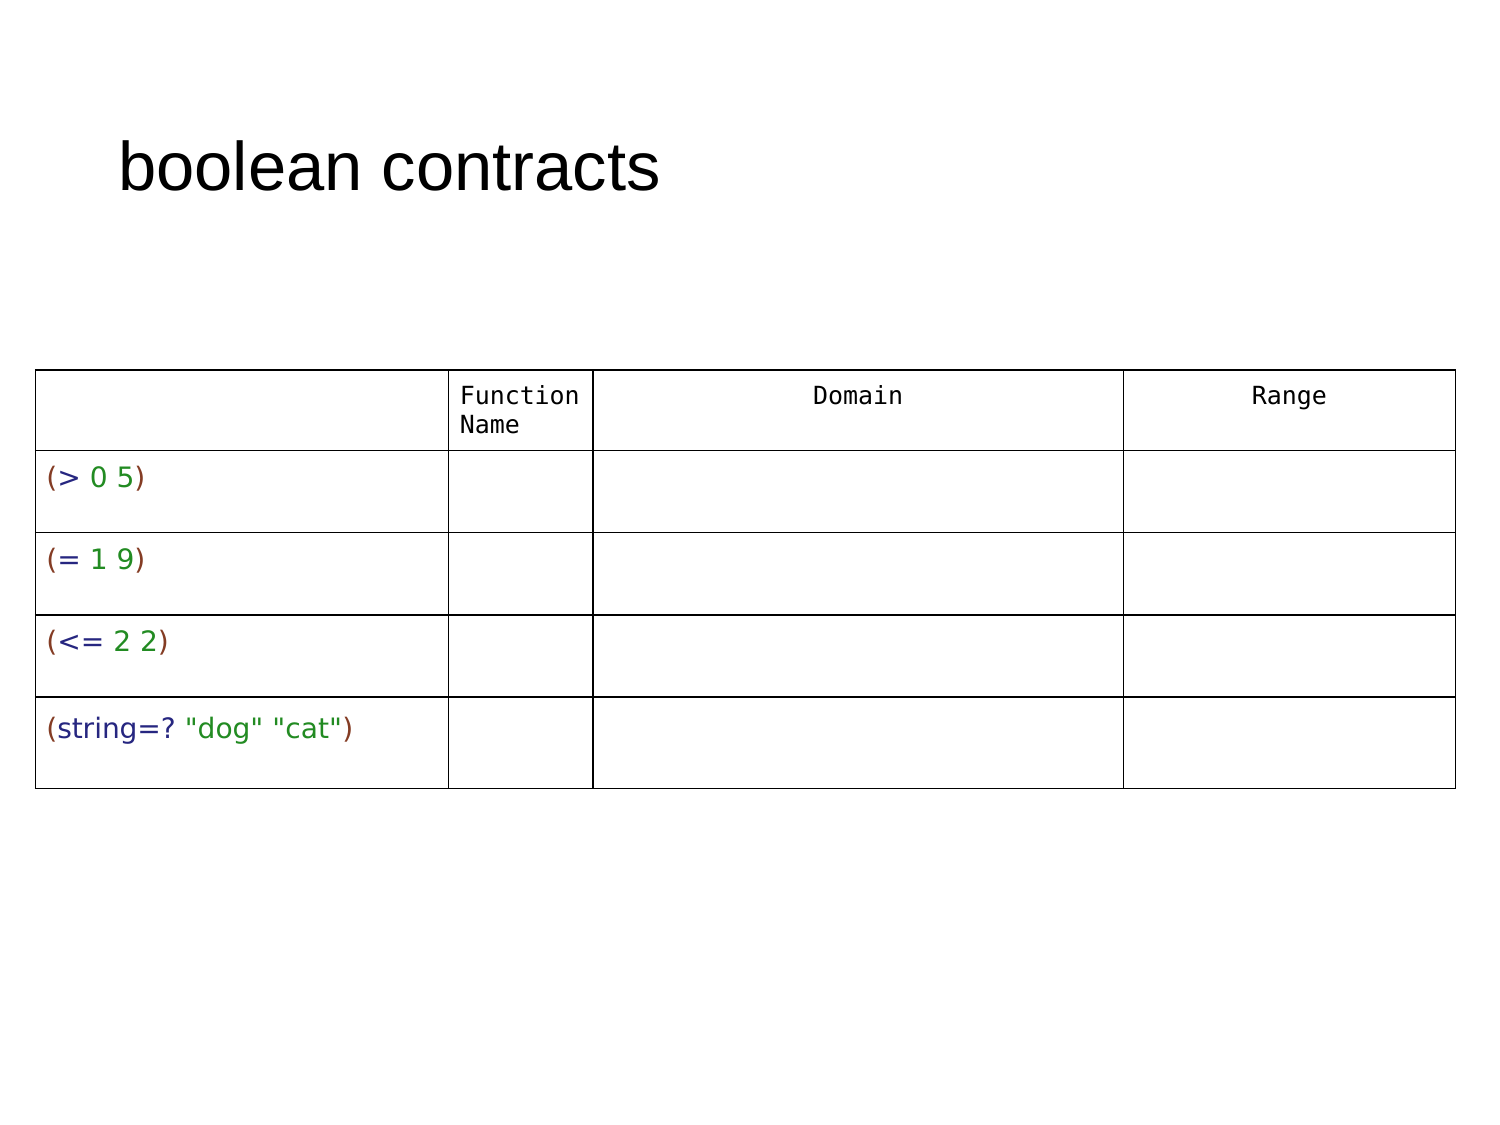

# boolean contracts

|  | Function Name | Domain | Range |
| --- | --- | --- | --- |
| (> 0 5) |  |  |  |
| (= 1 9) |  |  |  |
| (<= 2 2) |  |  |  |
| (string=? "dog" "cat") |  |  |  |